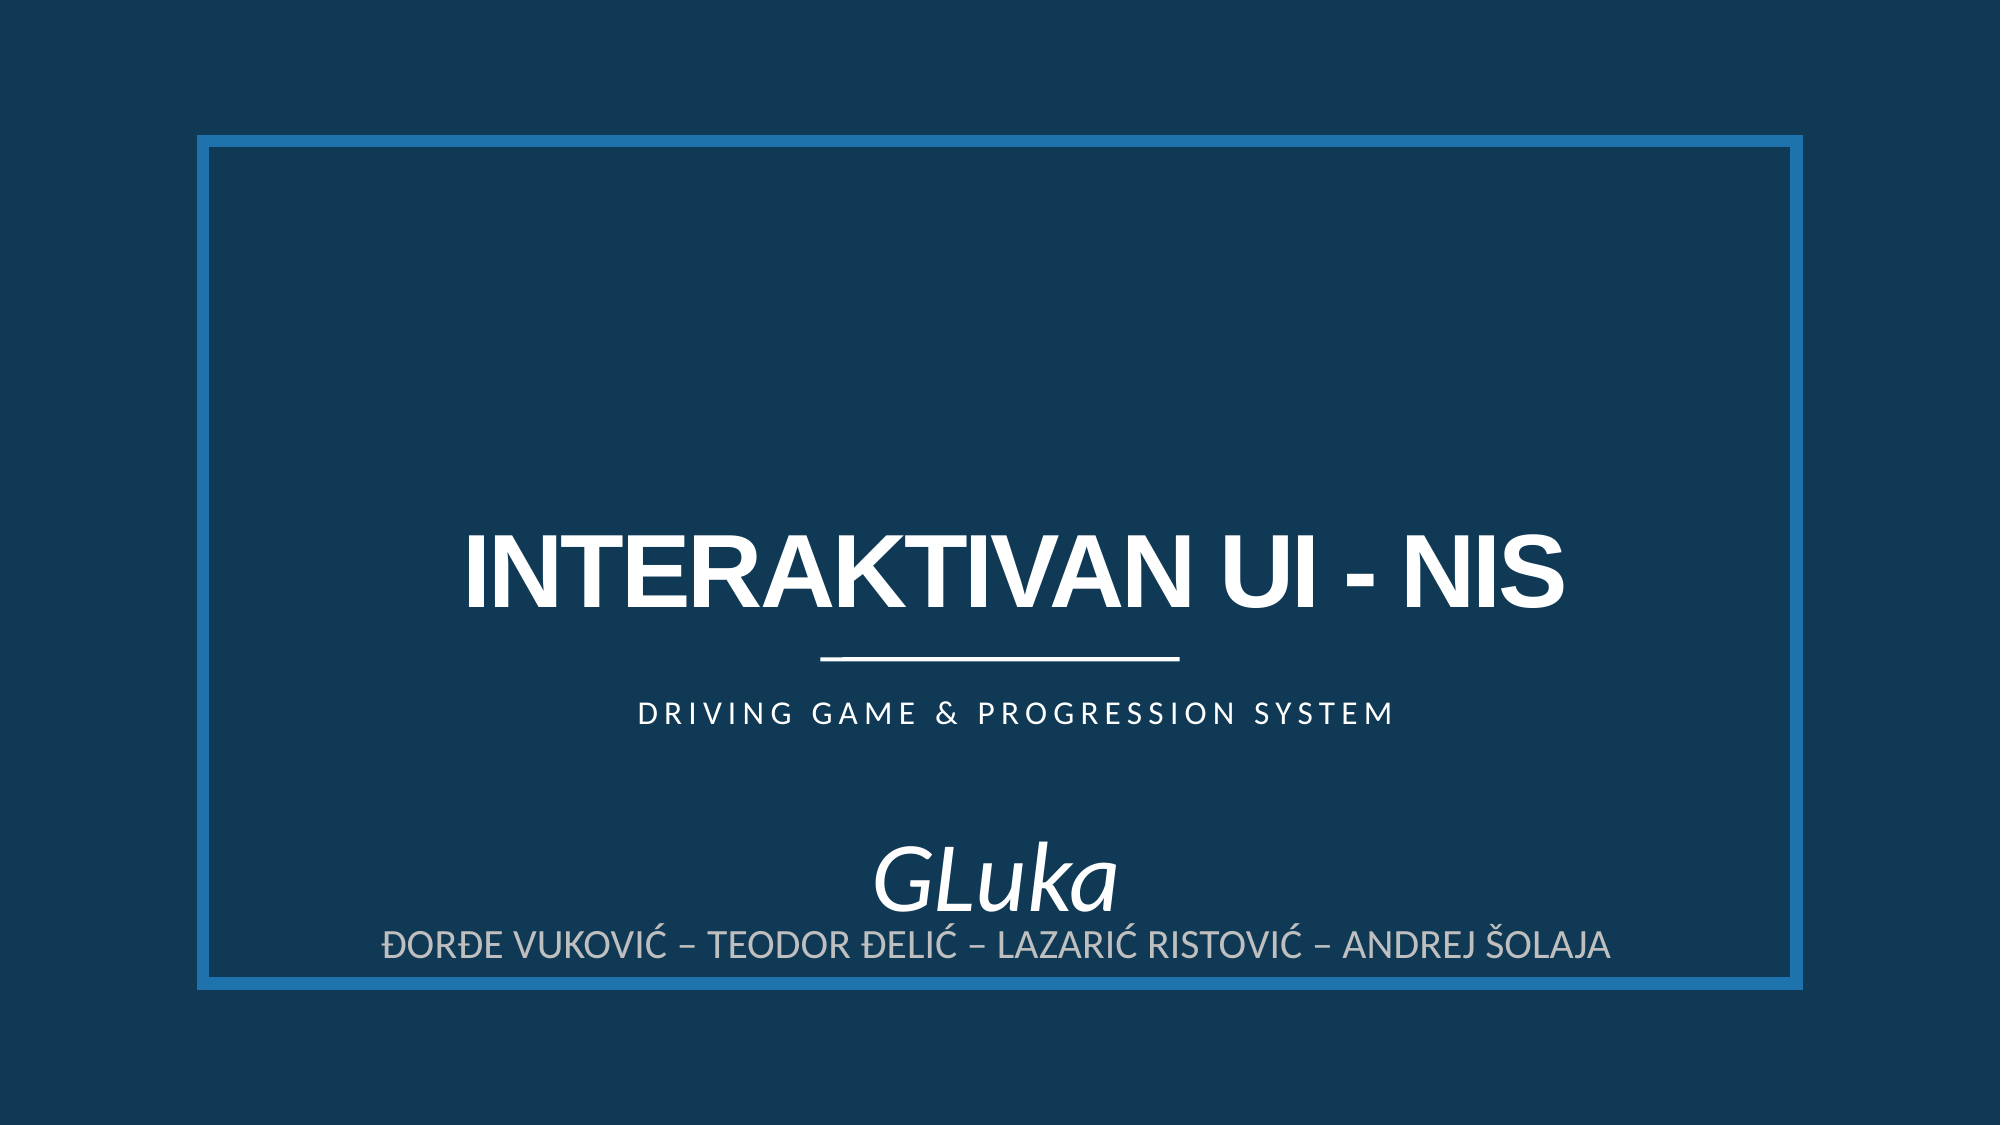

# INTERAKTIVAN UI - NIS
DRIVING GAME & PROGRESSION SYSTEM
GLuka
ĐORĐE VUKOVIĆ – TEODOR ĐELIĆ – LAZARIĆ RISTOVIĆ – ANDREJ ŠOLAJA